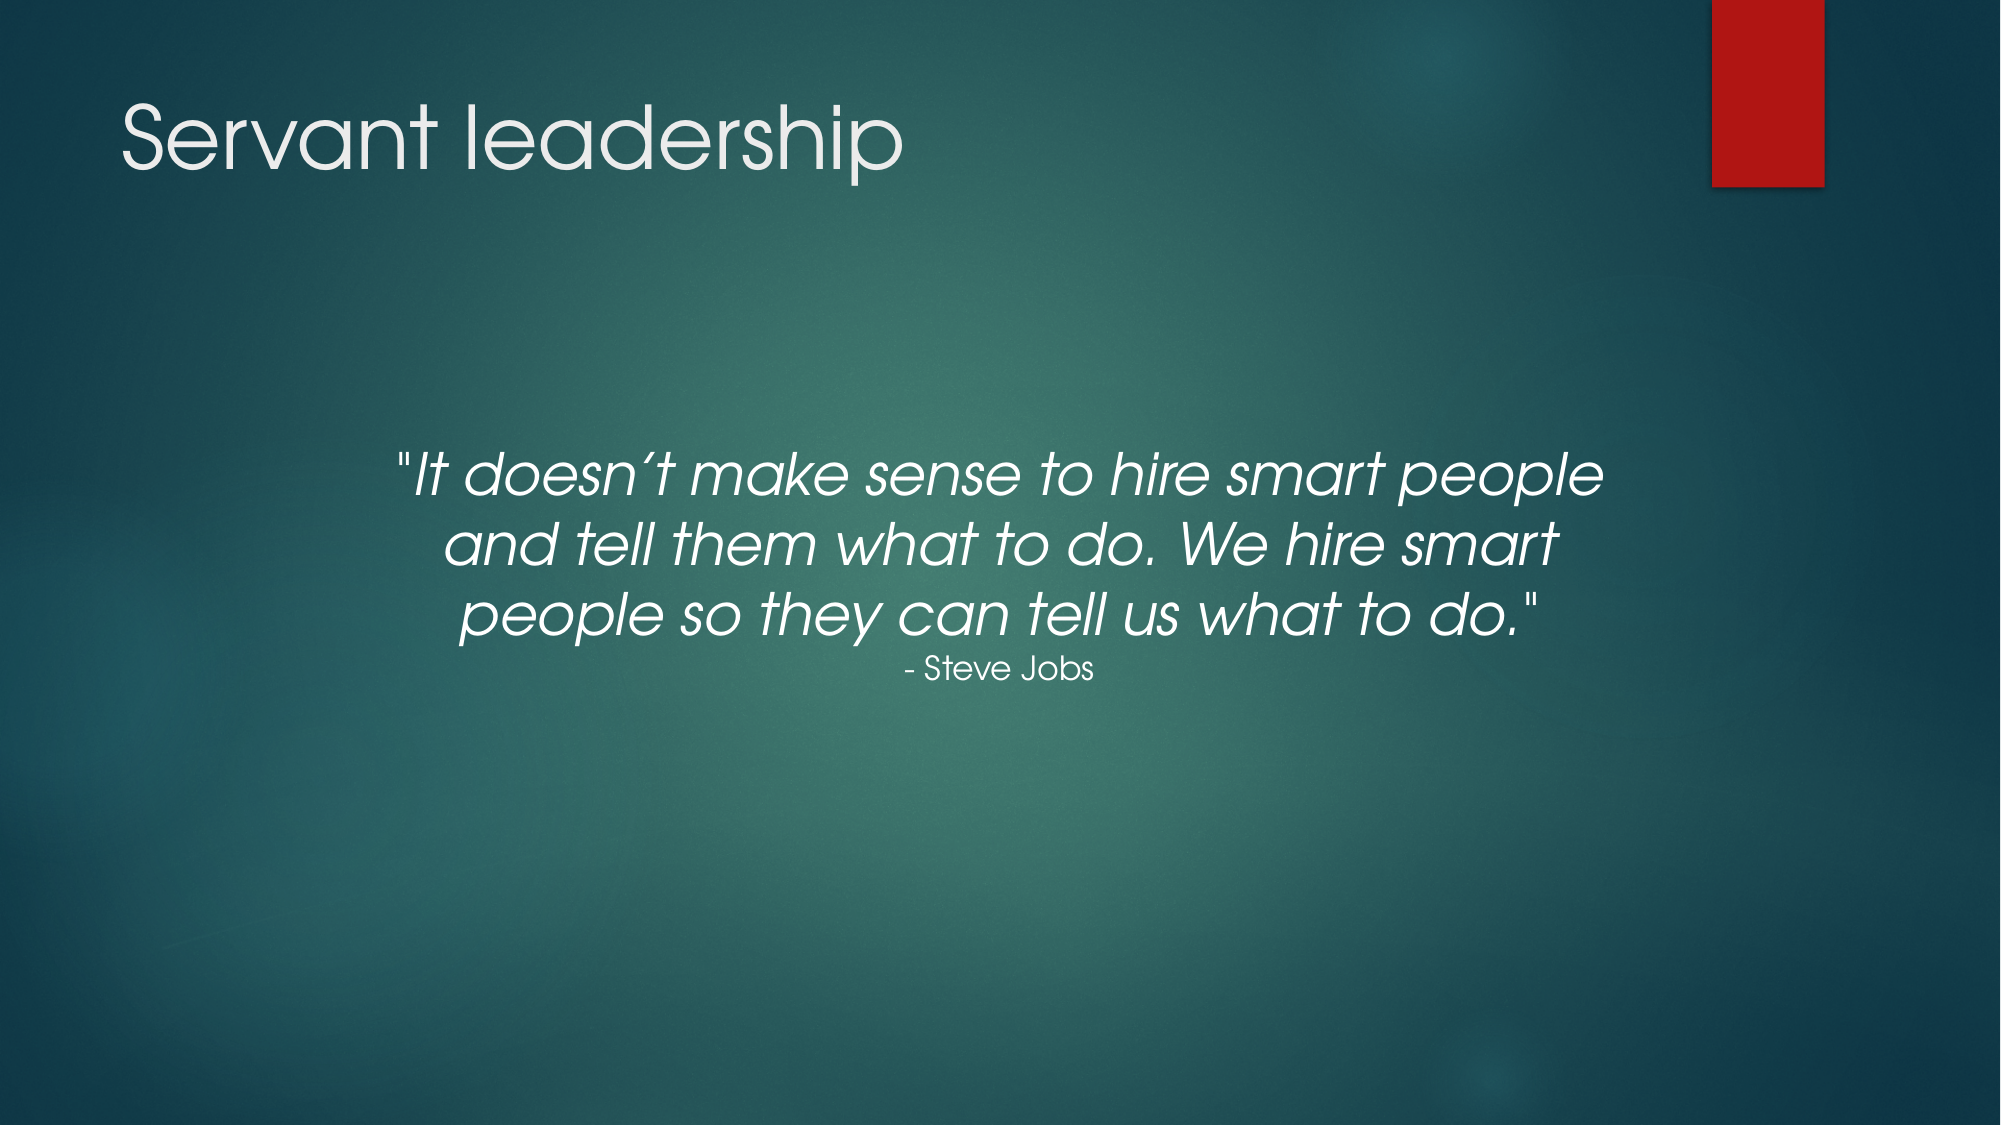

"It doesn’t make sense to hire smart people and tell them what to do. We hire smart people so they can tell us what to do."
- Steve Jobs
# Servant leadership